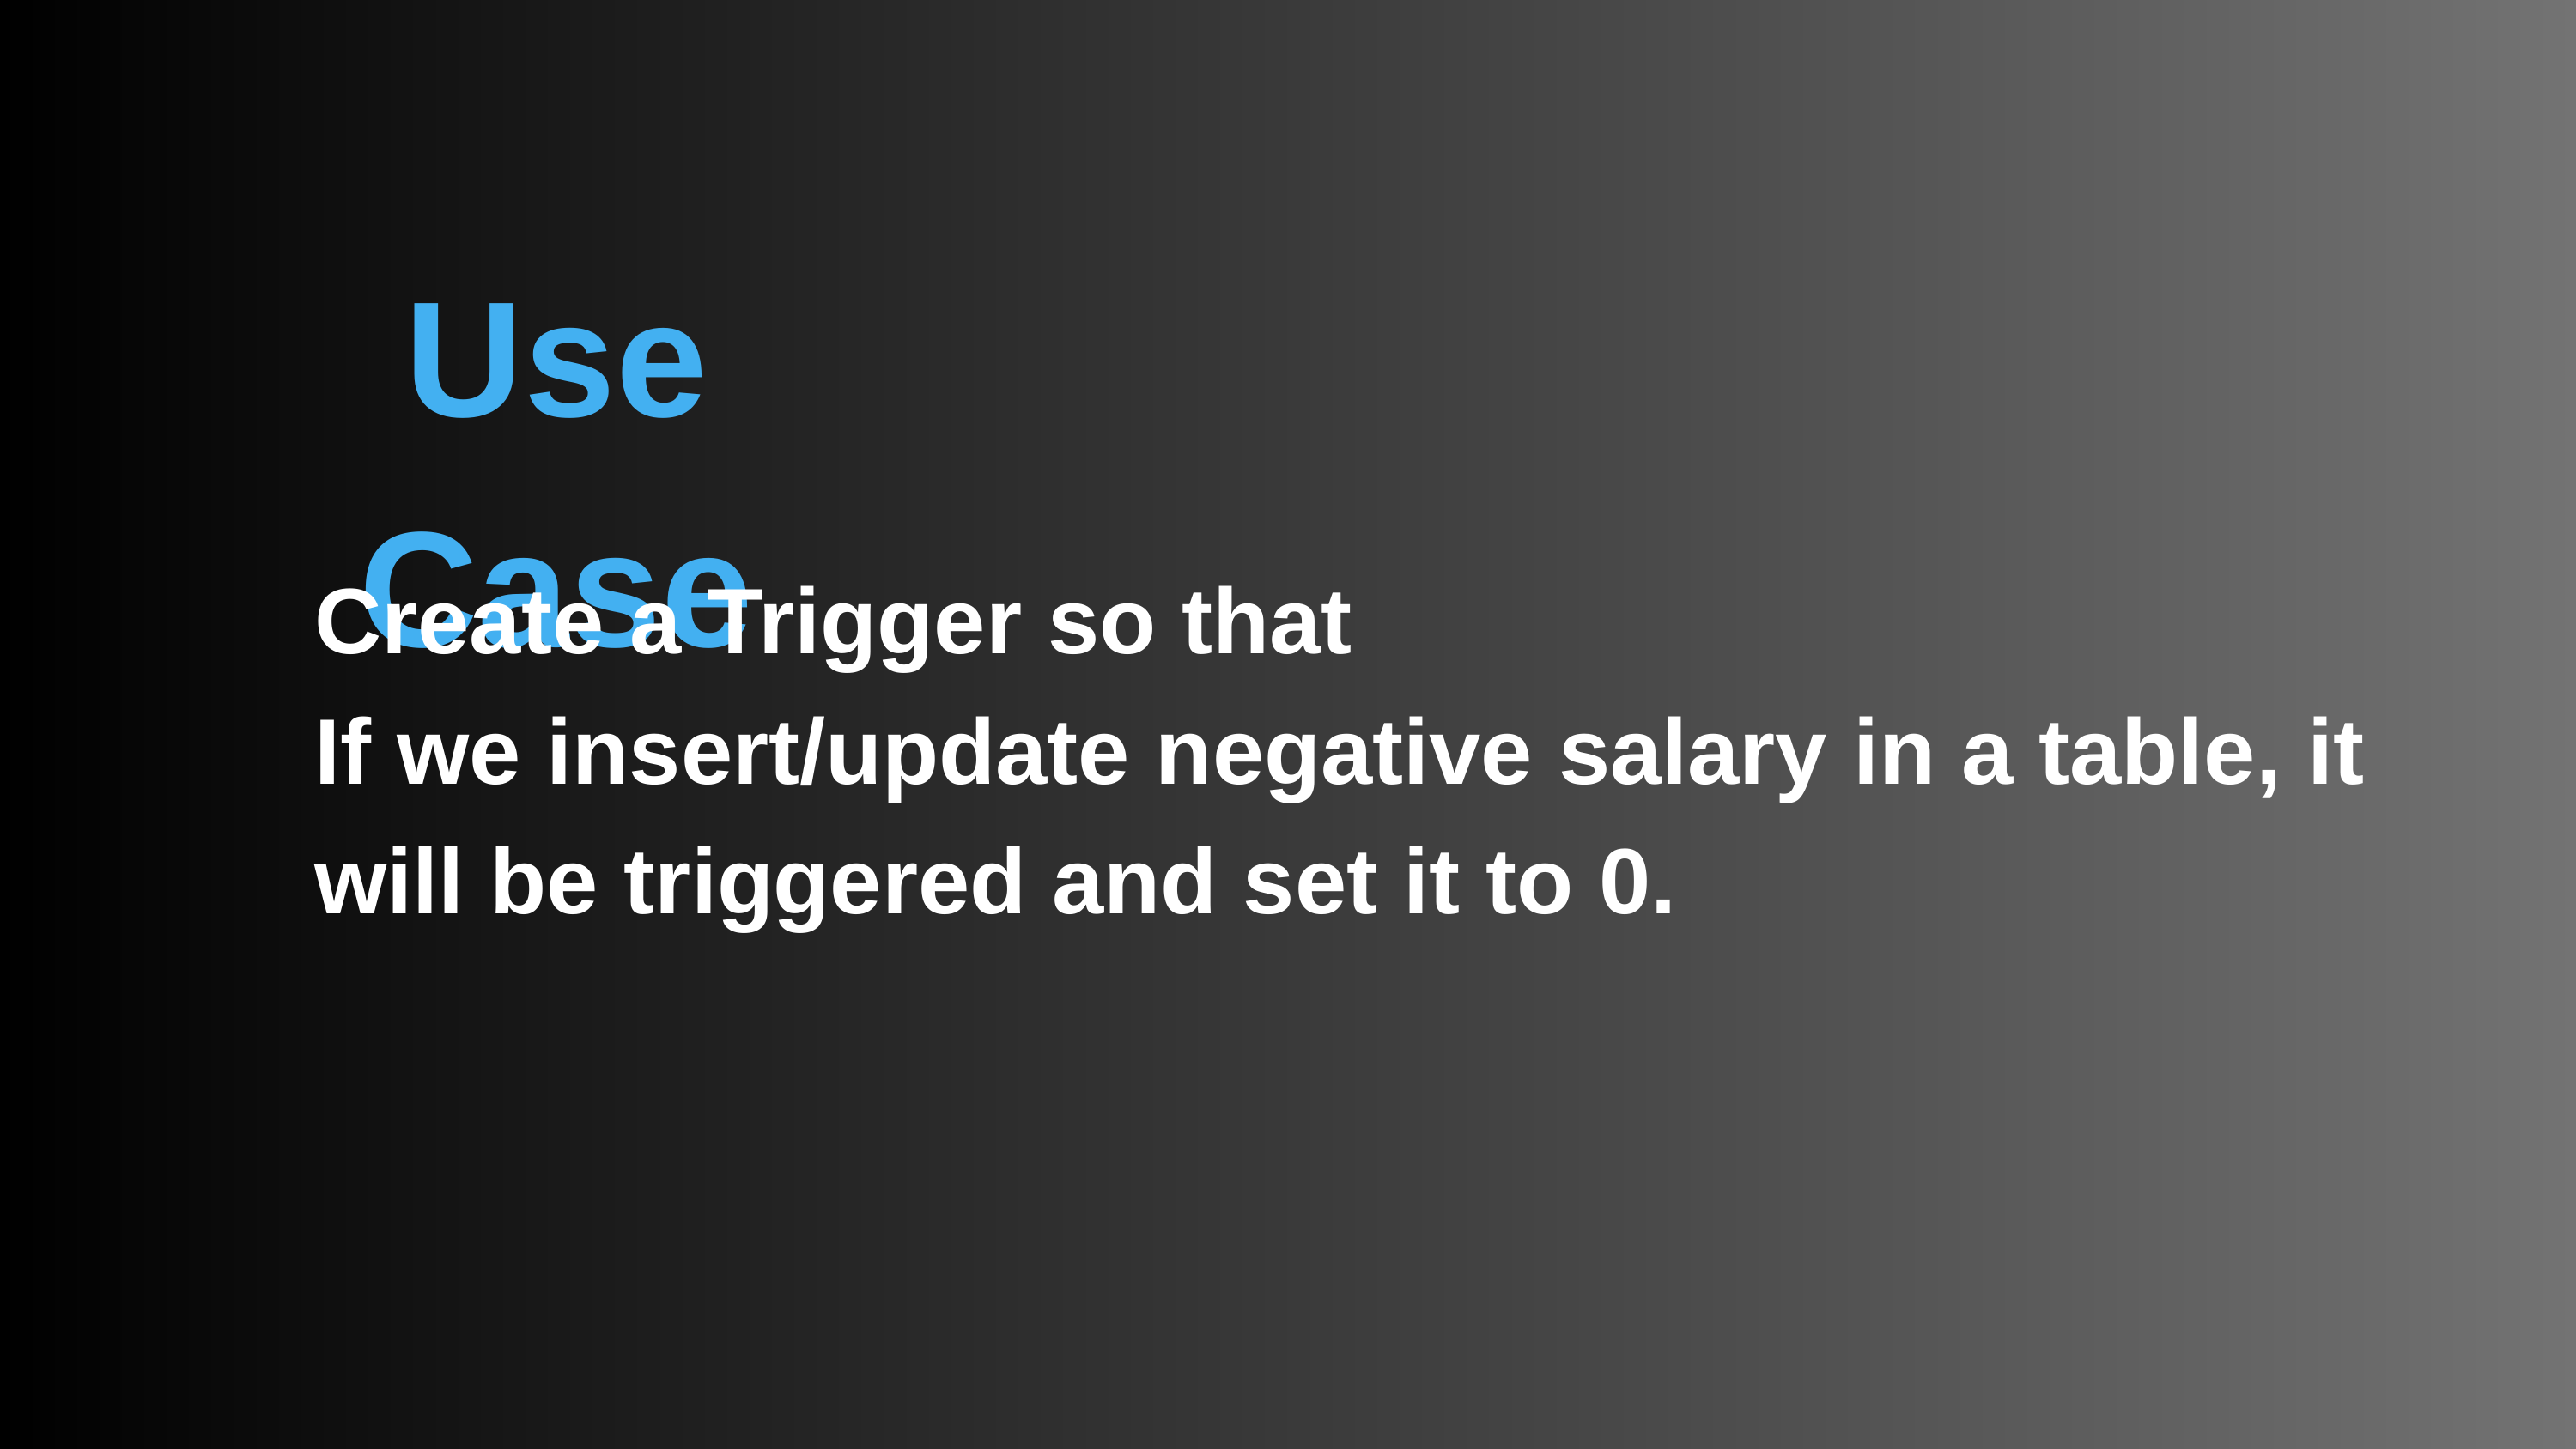

Use Case
Create a Trigger so that
If we insert/update negative salary in a table, it will be triggered and set it to 0.